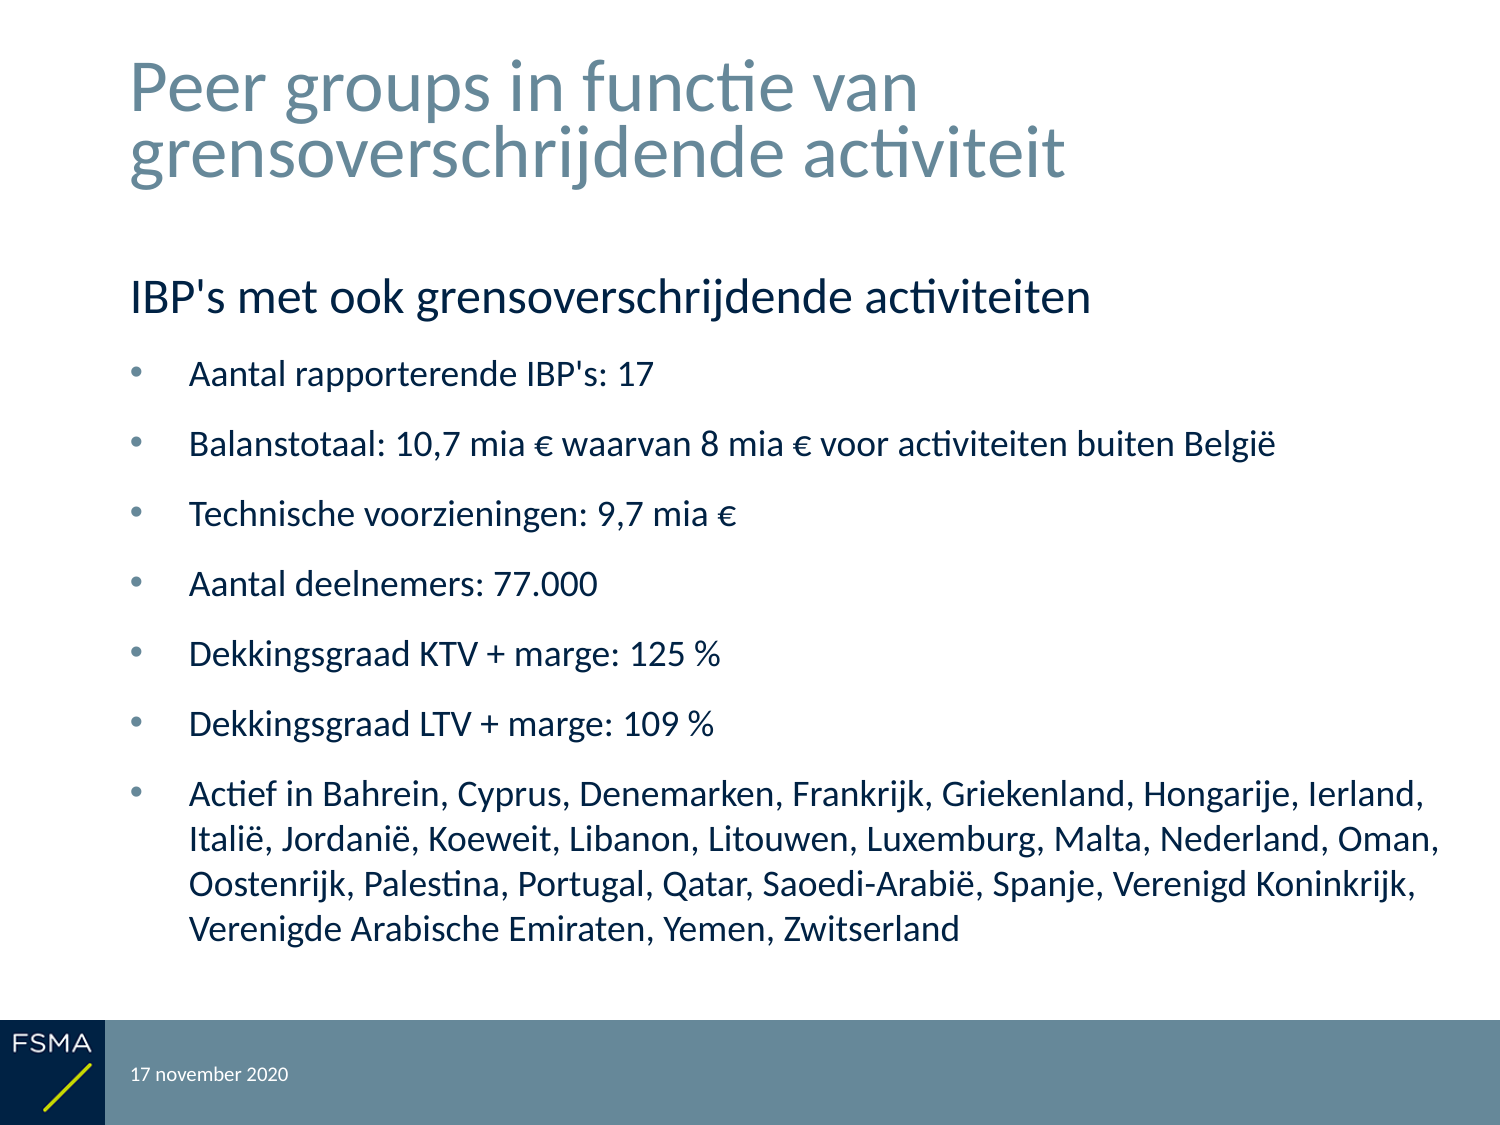

# Peer groups in functie van grensoverschrijdende activiteit
IBP's met ook grensoverschrijdende activiteiten
Aantal rapporterende IBP's: 17
Balanstotaal: 10,7 mia € waarvan 8 mia € voor activiteiten buiten België
Technische voorzieningen: 9,7 mia €
Aantal deelnemers: 77.000
Dekkingsgraad KTV + marge: 125 %
Dekkingsgraad LTV + marge: 109 %
Actief in Bahrein, Cyprus, Denemarken, Frankrijk, Griekenland, Hongarije, Ierland, Italië, Jordanië, Koeweit, Libanon, Litouwen, Luxemburg, Malta, Nederland, Oman, Oostenrijk, Palestina, Portugal, Qatar, Saoedi-Arabië, Spanje, Verenigd Koninkrijk, Verenigde Arabische Emiraten, Yemen, Zwitserland
17 november 2020
Rapportering over het boekjaar 2019
38